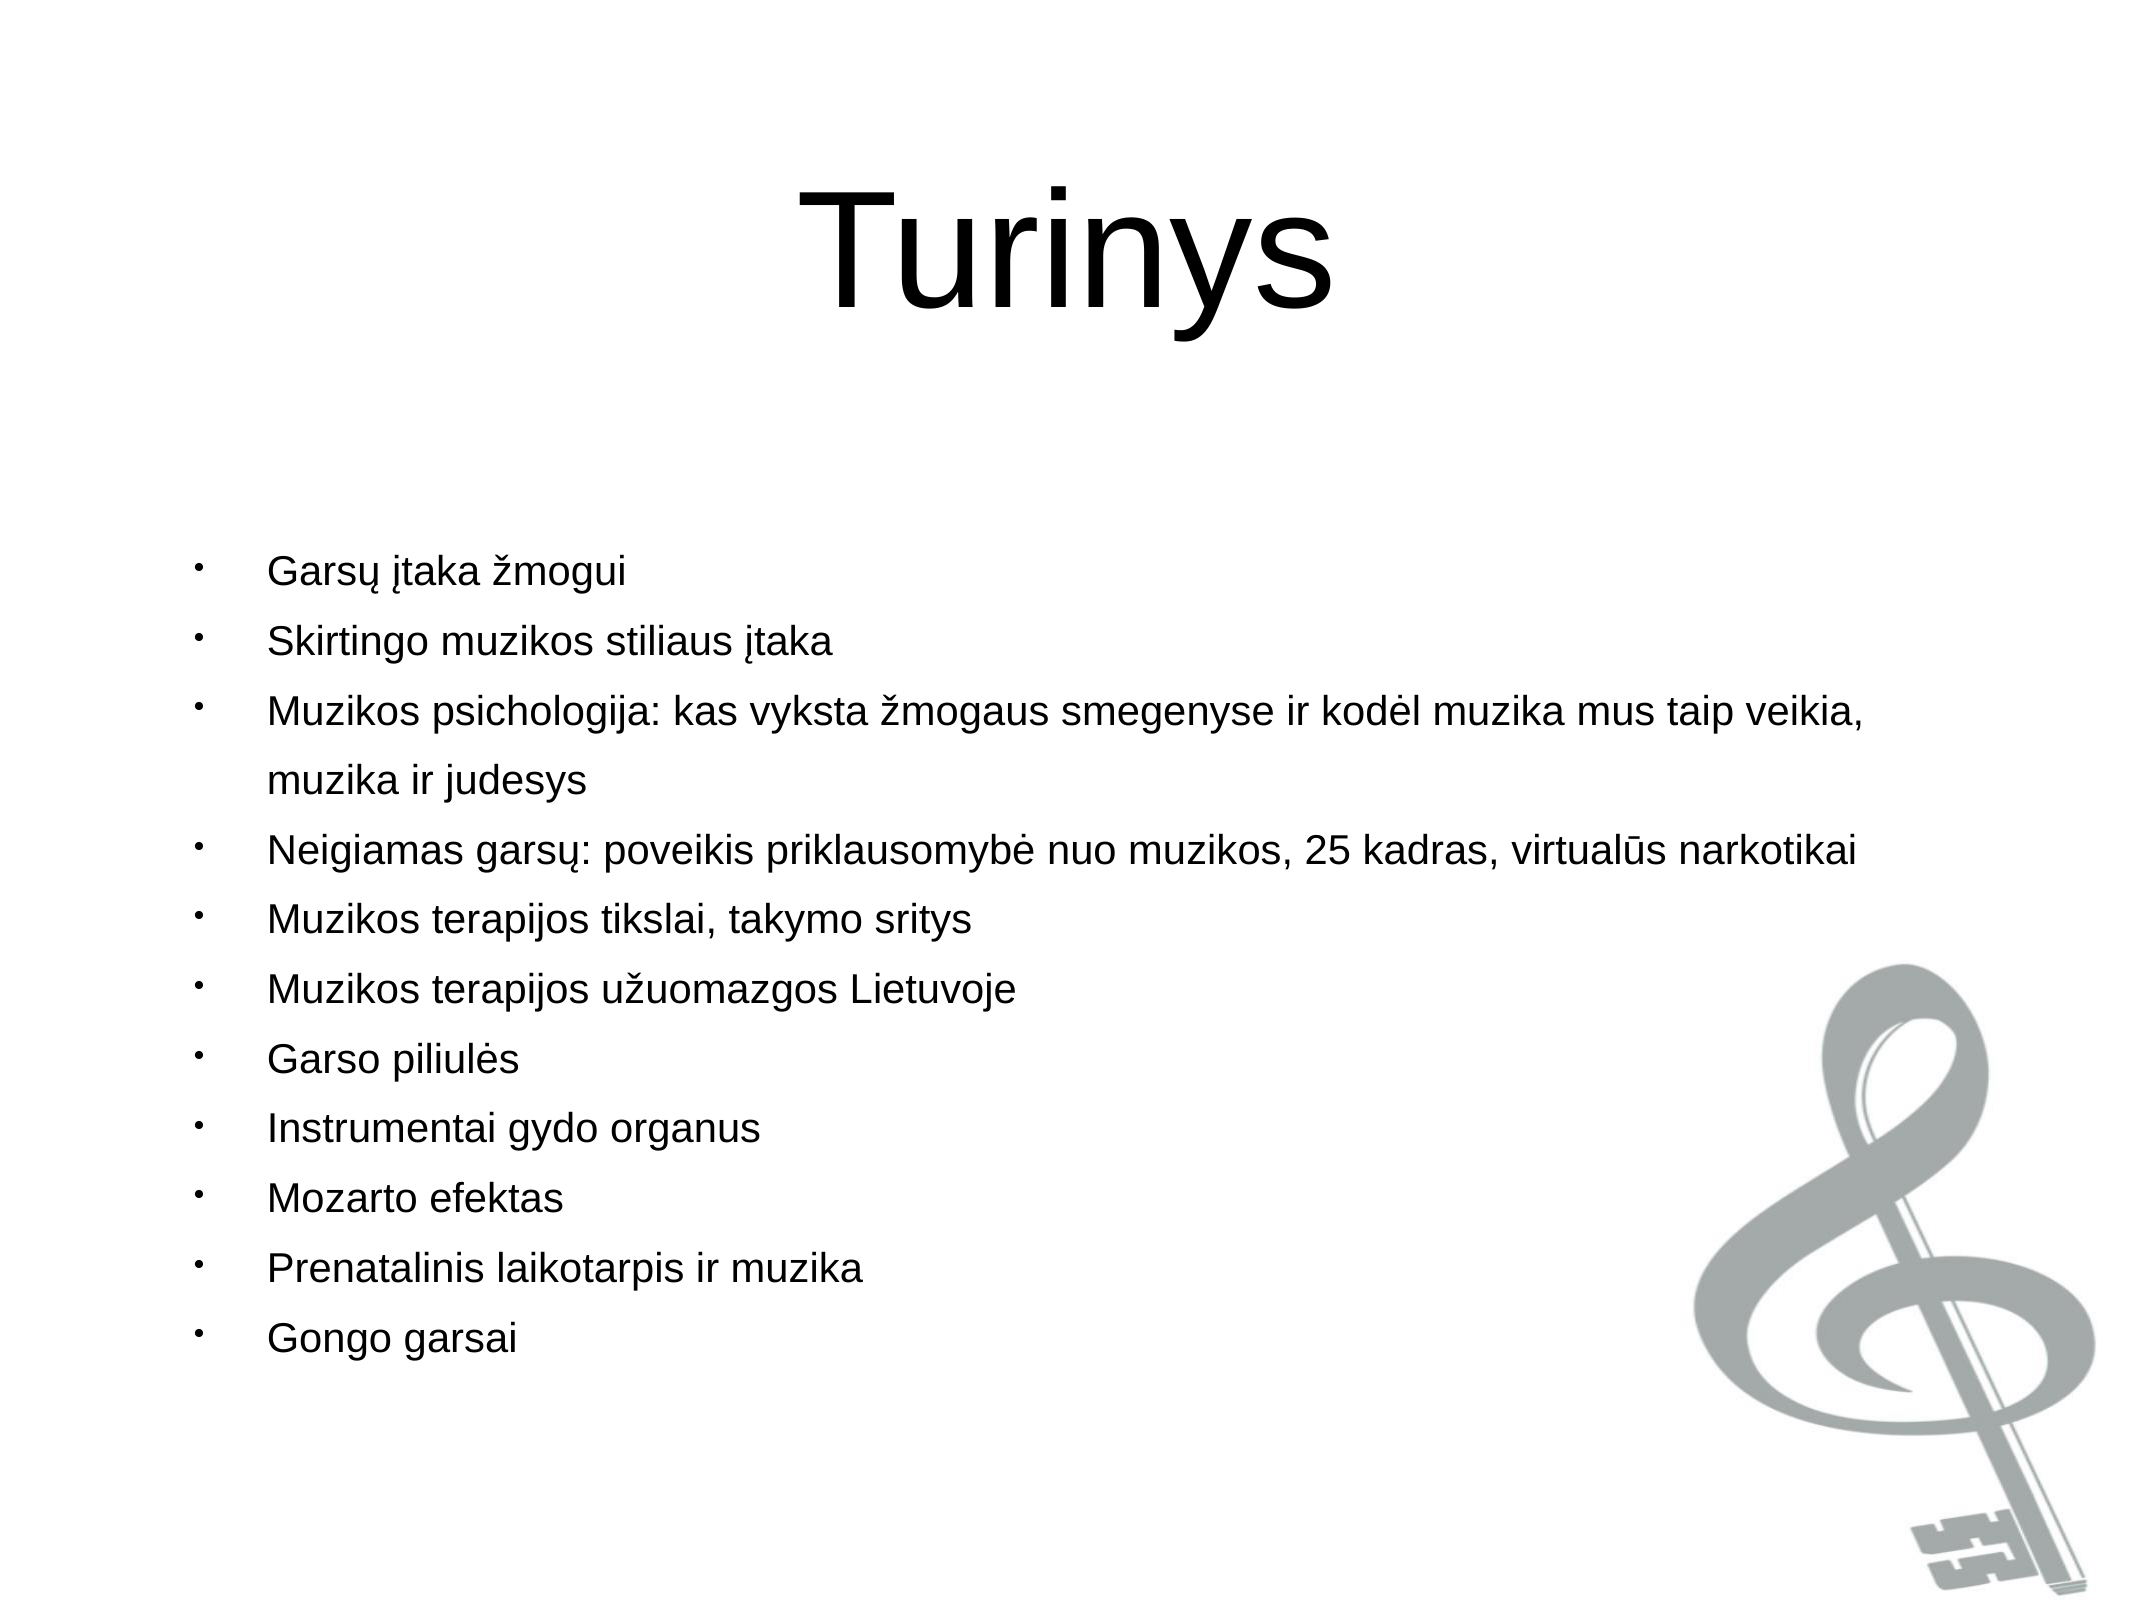

Turinys
Garsų įtaka žmogui
Skirtingo muzikos stiliaus įtaka
Muzikos psichologija: kas vyksta žmogaus smegenyse ir kodėl muzika mus taip veikia, muzika ir judesys
Neigiamas garsų: poveikis priklausomybė nuo muzikos, 25 kadras, virtualūs narkotikai
Muzikos terapijos tikslai, takymo sritys
Muzikos terapijos užuomazgos Lietuvoje
Garso piliulės
Instrumentai gydo organus
Mozarto efektas
Prenatalinis laikotarpis ir muzika
Gongo garsai